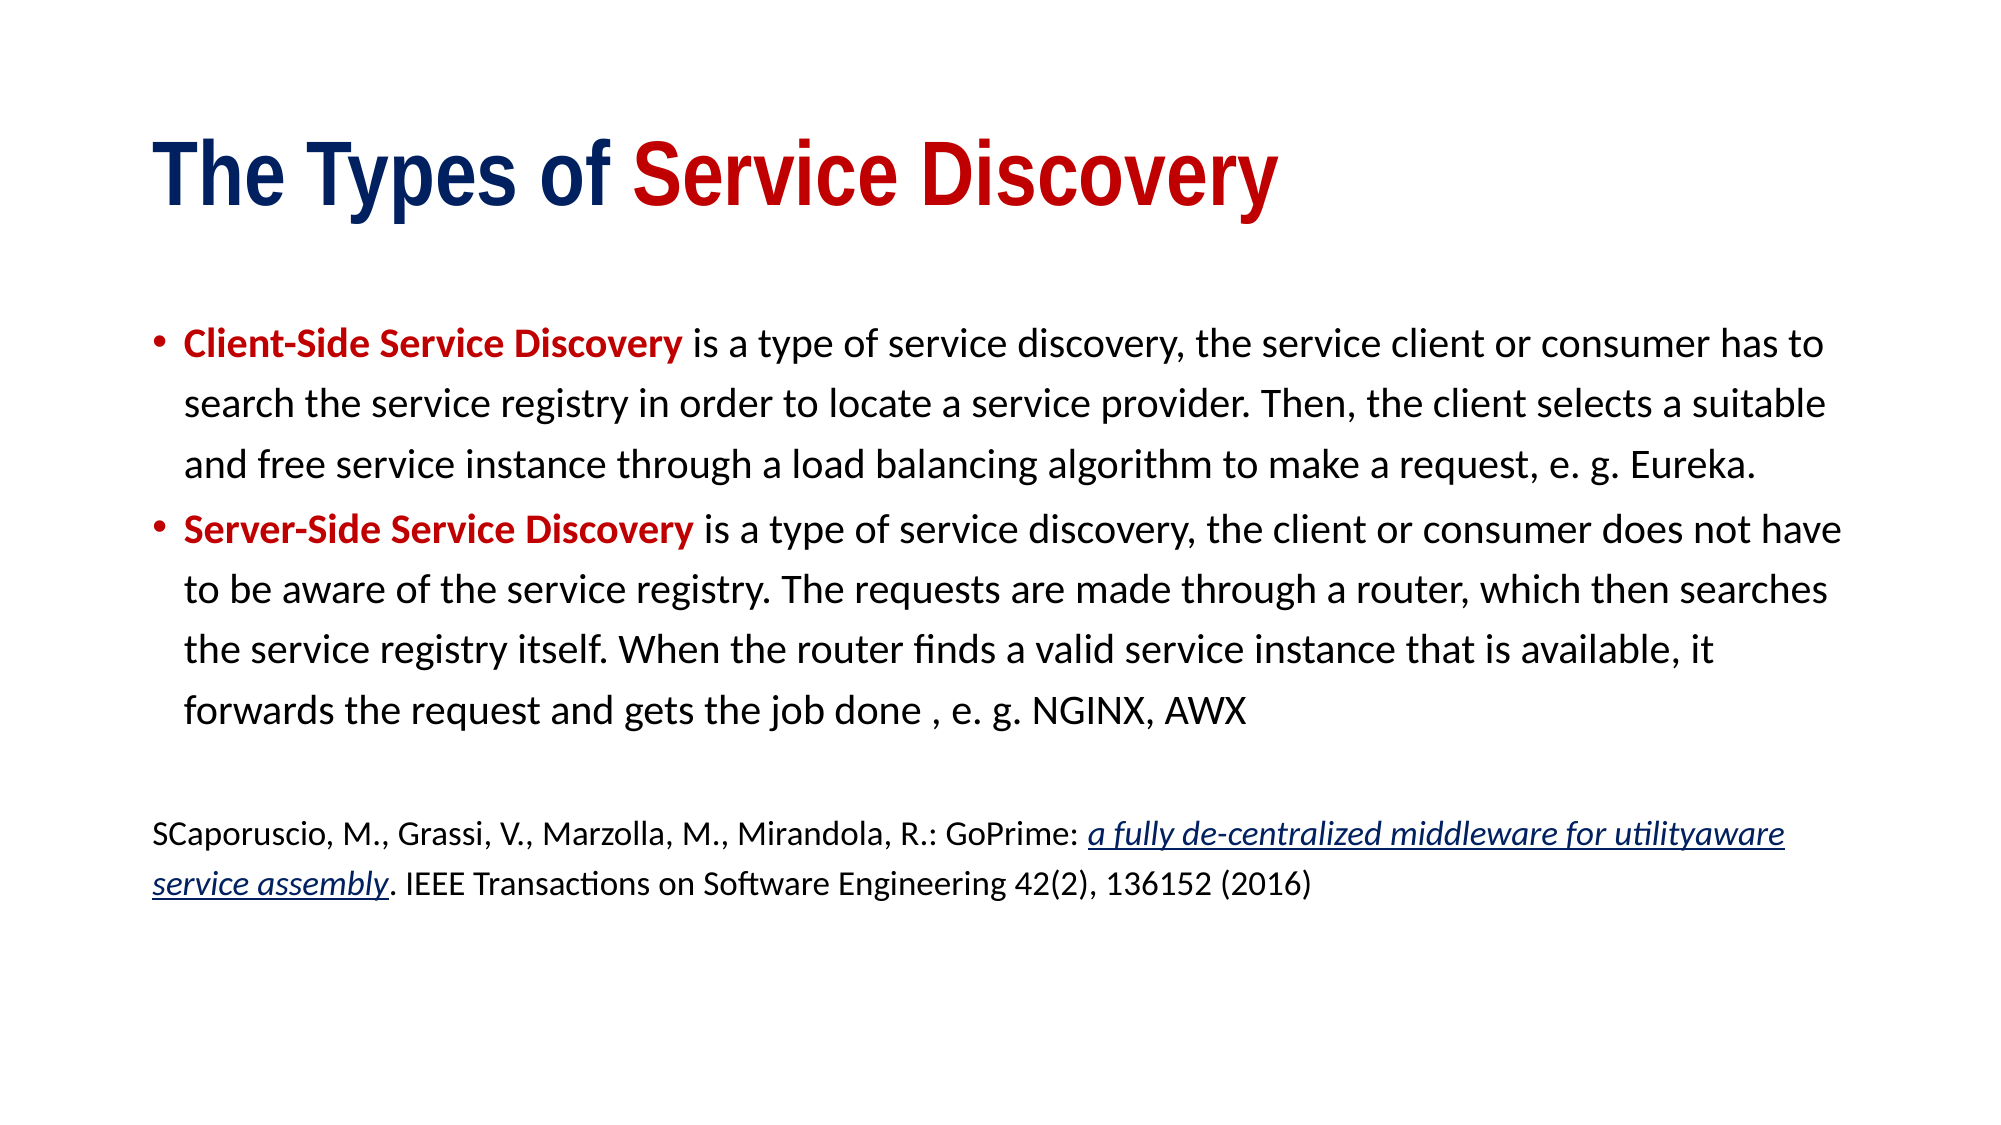

# The Types of Service Discovery

Client-Side Service Discovery is a type of service discovery, the service client or consumer has to search the service registry in order to locate a service provider. Then, the client selects a suitable and free service instance through a load balancing algorithm to make a request, e. g. Eureka.
Server-Side Service Discovery is a type of service discovery, the client or consumer does not have to be aware of the service registry. The requests are made through a router, which then searches the service registry itself. When the router finds a valid service instance that is available, it forwards the request and gets the job done , e. g. NGINX, AWX

SCaporuscio, M., Grassi, V., Marzolla, M., Mirandola, R.: GoPrime: a fully de-centralized middleware for utilityaware service assembly. IEEE Transactions on Software Engineering 42(2), 136152 (2016)